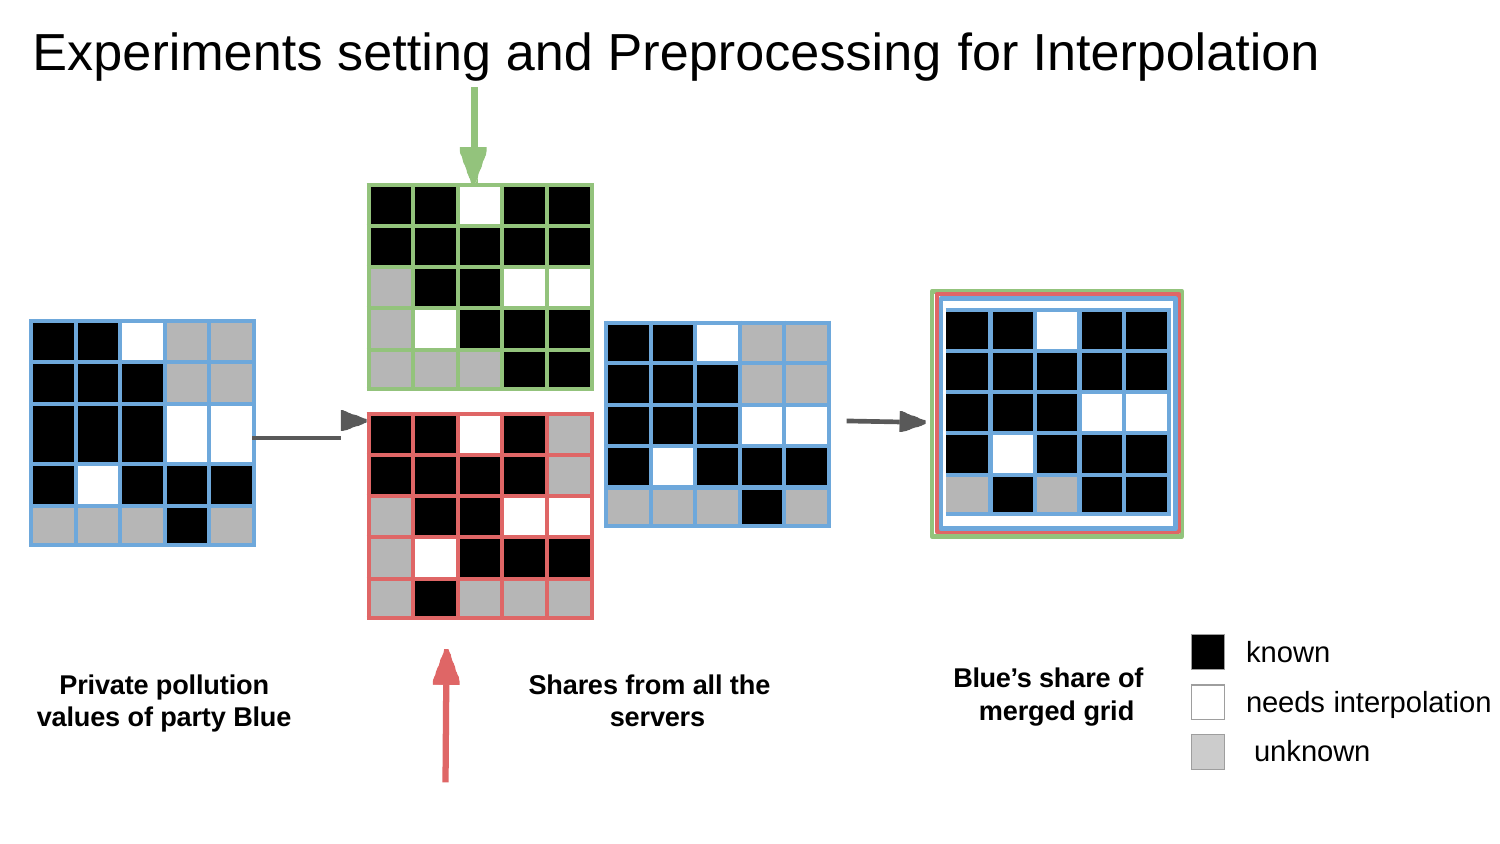

# Experiments setting and Preprocessing for Interpolation

|  |  |  |  |  |
| --- | --- | --- | --- | --- |
|  |  |  |  |  |
|  |  |  |  |  |
|  |  |  |  |  |
|  |  |  |  |  |

|  |  |  |  |  |
| --- | --- | --- | --- | --- |
|  |  |  |  |  |
|  |  |  |  |  |
|  |  |  |  |  |
|  |  |  |  |  |
|  |  |  |  |  |  |
| --- | --- | --- | --- | --- | --- |
|  |  |  |  |  |  |
|  |  |  |  |  |  |
|  |  |  |  |  |  |
|  |  |  |  |  |  |
|  |  |  |  |  |  |
|  |  |  |  |  |
| --- | --- | --- | --- | --- |
|  |  |  |  |  |
|  |  |  |  |  |
|  |  |  |  |  |
|  |  |  |  |  |

|  |  |  |  |  |
| --- | --- | --- | --- | --- |
|  |  |  |  |  |
|  |  |  |  |  |
|  |  |  |  |  |
|  |  |  |  |  |
known
needs interpolation  unknown

Blue’s share of  merged grid
Private pollution  values of party Blue
Shares from all the  servers